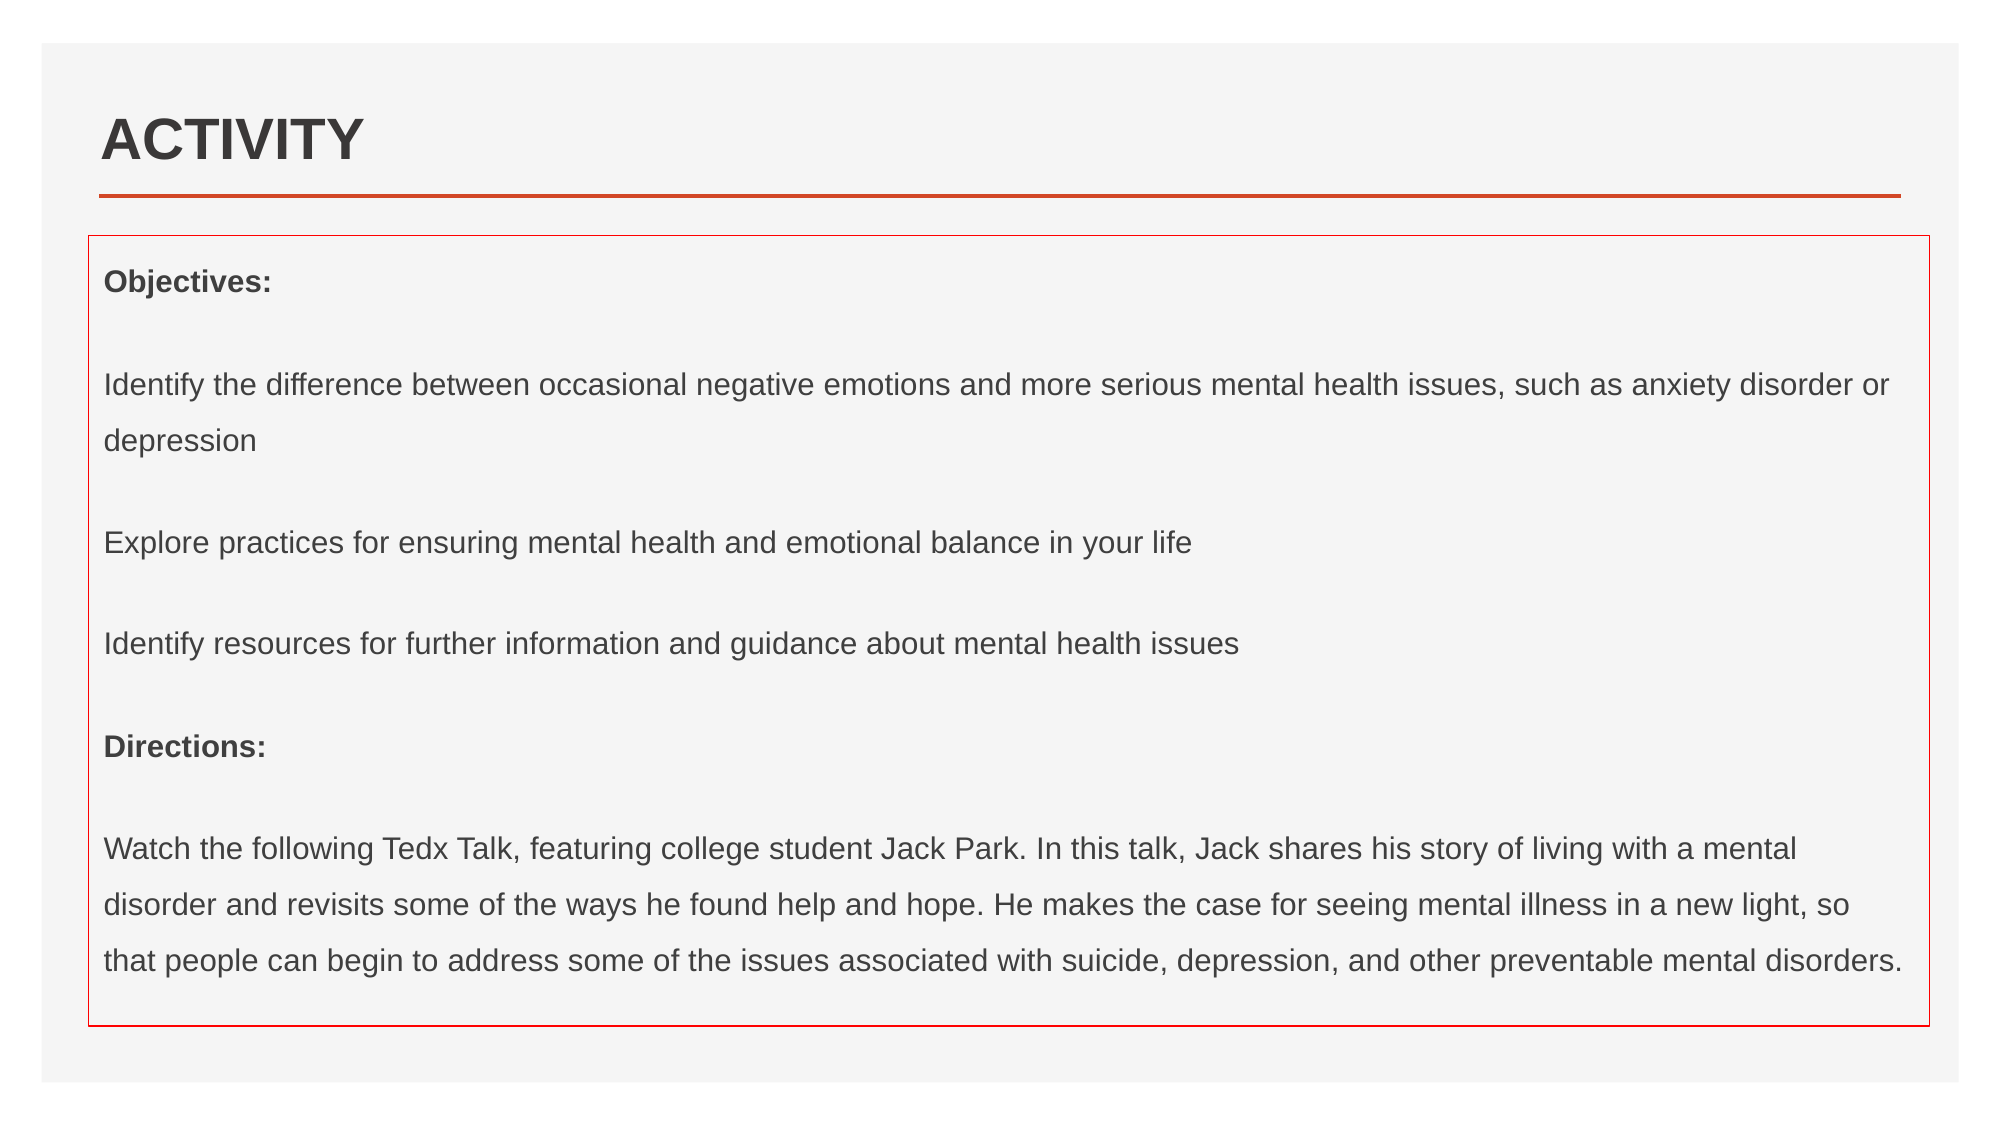

# ACTIVITY
Objectives:
Identify the difference between occasional negative emotions and more serious mental health issues, such as anxiety disorder or depression
Explore practices for ensuring mental health and emotional balance in your life
Identify resources for further information and guidance about mental health issues
Directions:
Watch the following Tedx Talk, featuring college student Jack Park. In this talk, Jack shares his story of living with a mental disorder and revisits some of the ways he found help and hope. He makes the case for seeing mental illness in a new light, so that people can begin to address some of the issues associated with suicide, depression, and other preventable mental disorders.